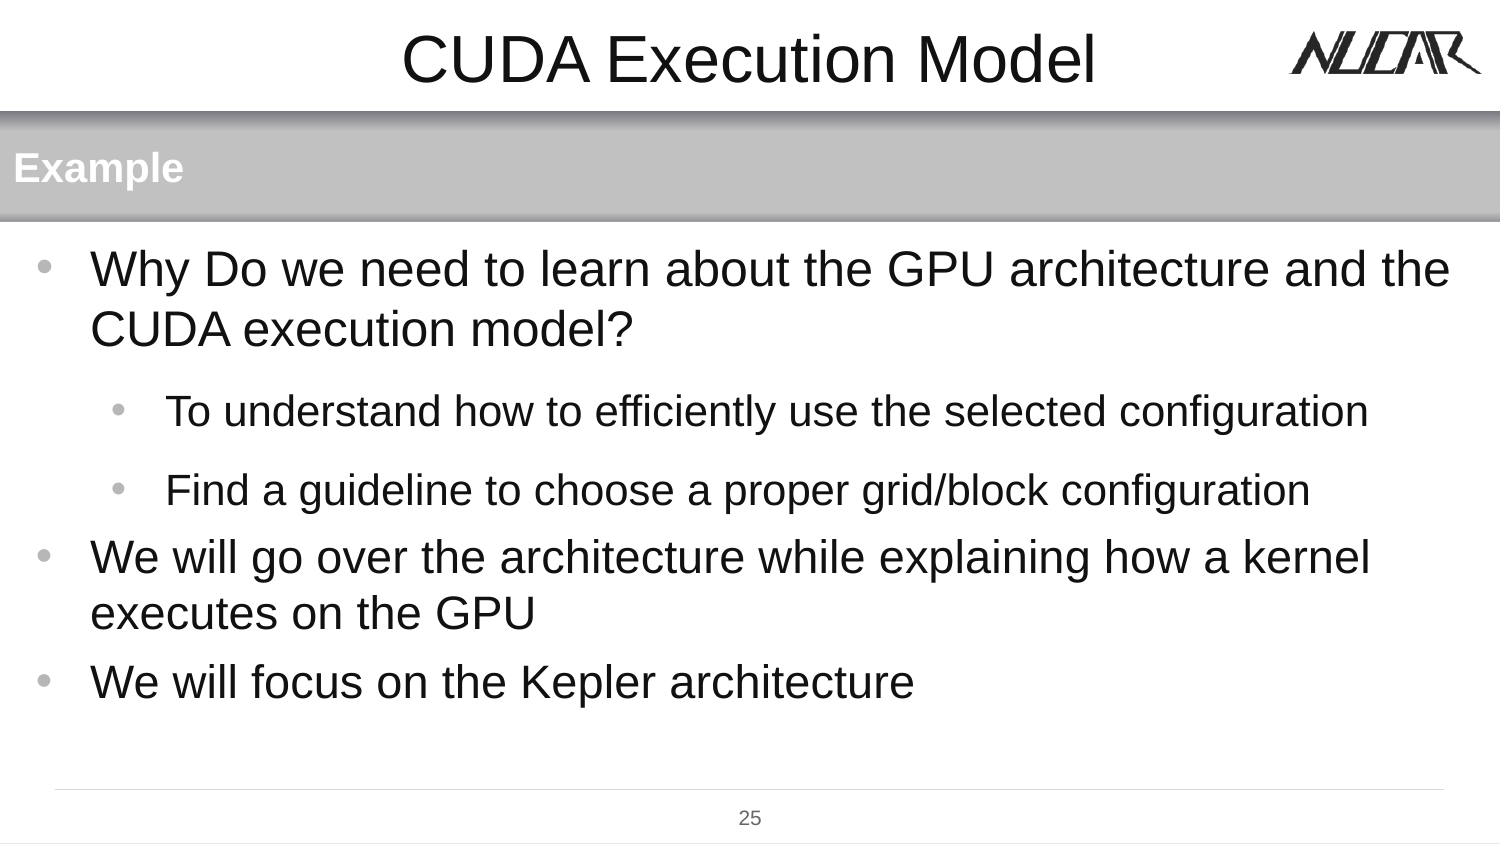

# CUDA Execution Model
Example
Why Do we need to learn about the GPU architecture and the CUDA execution model?
To understand how to efficiently use the selected configuration
Find a guideline to choose a proper grid/block configuration
We will go over the architecture while explaining how a kernel executes on the GPU
We will focus on the Kepler architecture
25